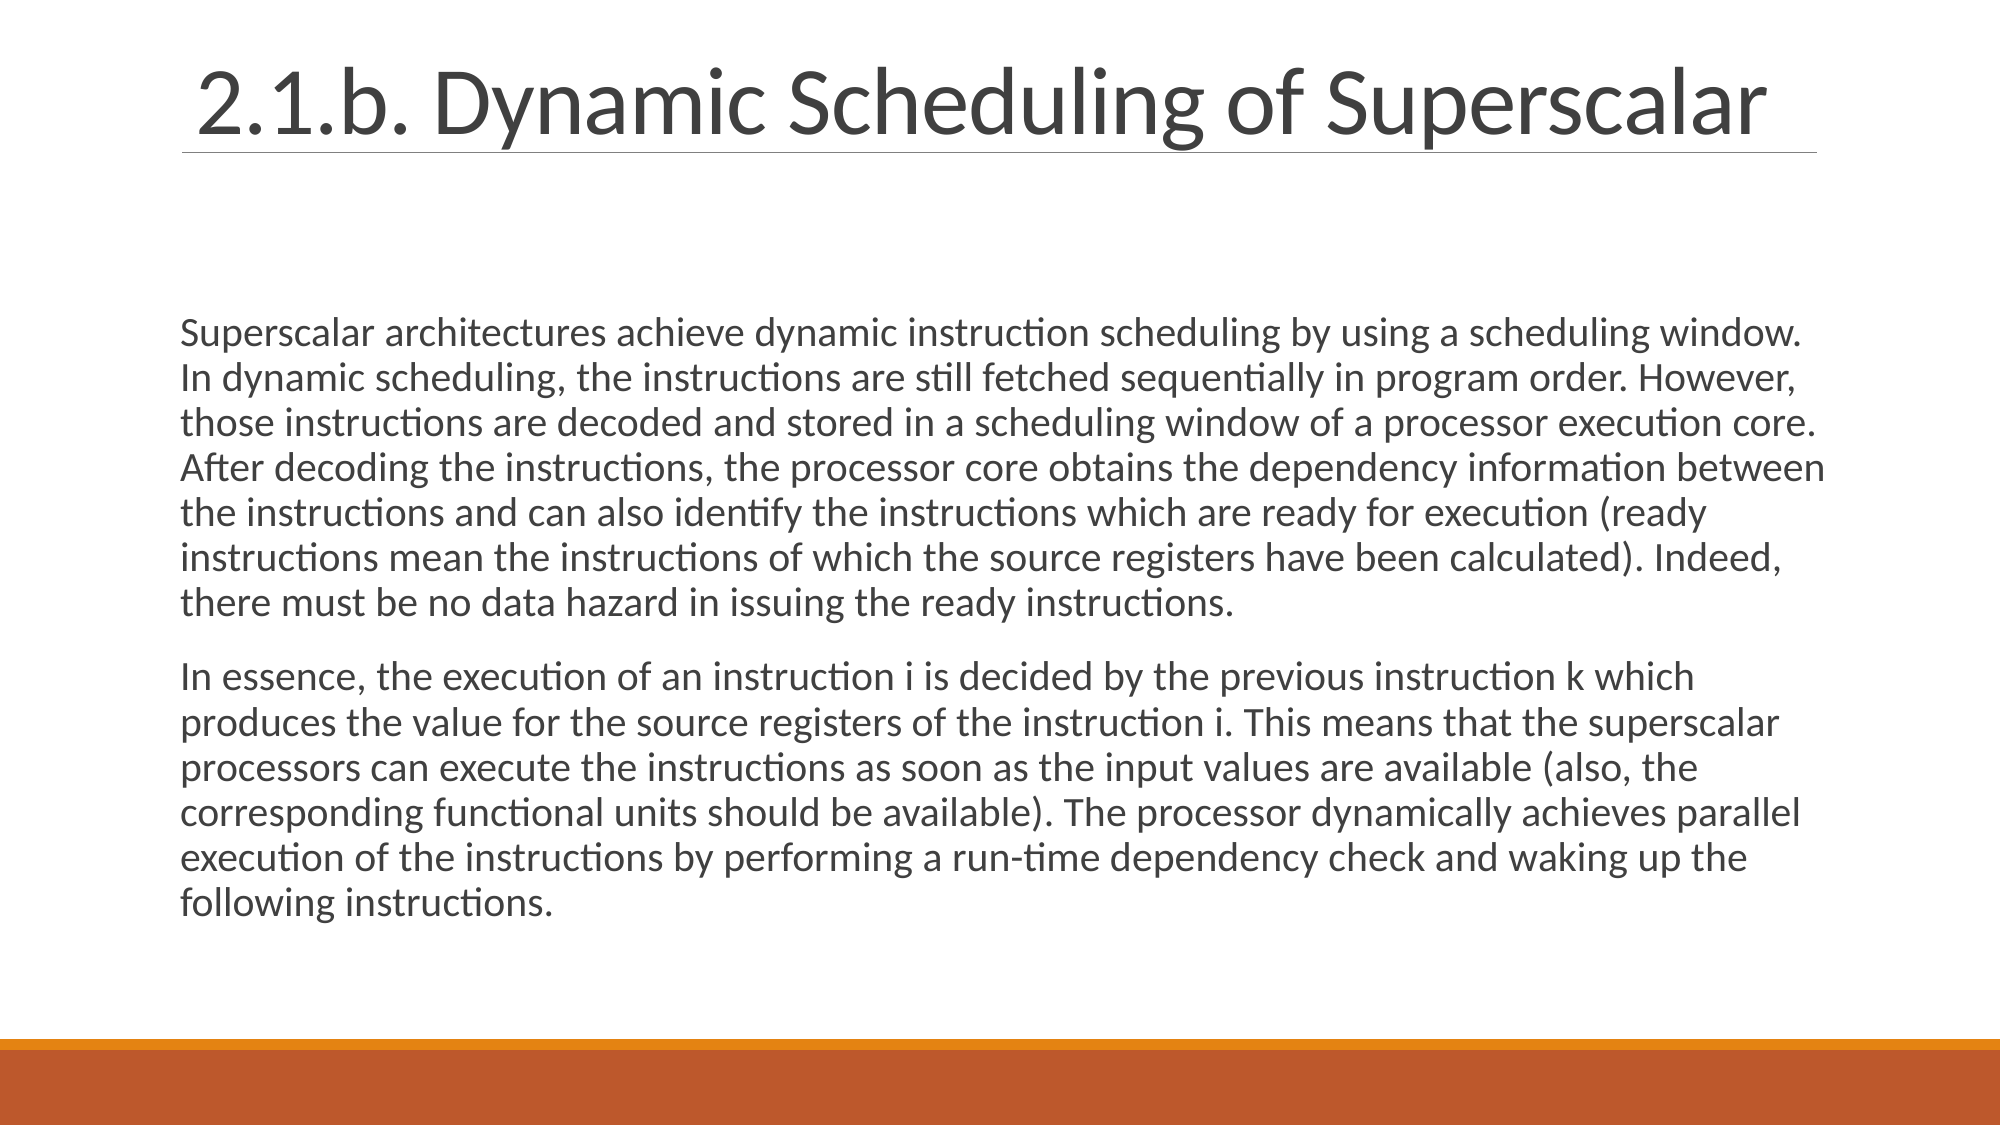

# 2.1.b. Dynamic Scheduling of Superscalar
Superscalar architectures achieve dynamic instruction scheduling by using a scheduling window. In dynamic scheduling, the instructions are still fetched sequentially in program order. However, those instructions are decoded and stored in a scheduling window of a processor execution core. After decoding the instructions, the processor core obtains the dependency information between the instructions and can also identify the instructions which are ready for execution (ready instructions mean the instructions of which the source registers have been calculated). Indeed, there must be no data hazard in issuing the ready instructions.
In essence, the execution of an instruction i is decided by the previous instruction k which produces the value for the source registers of the instruction i. This means that the superscalar processors can execute the instructions as soon as the input values are available (also, the corresponding functional units should be available). The processor dynamically achieves parallel execution of the instructions by performing a run-time dependency check and waking up the following instructions.